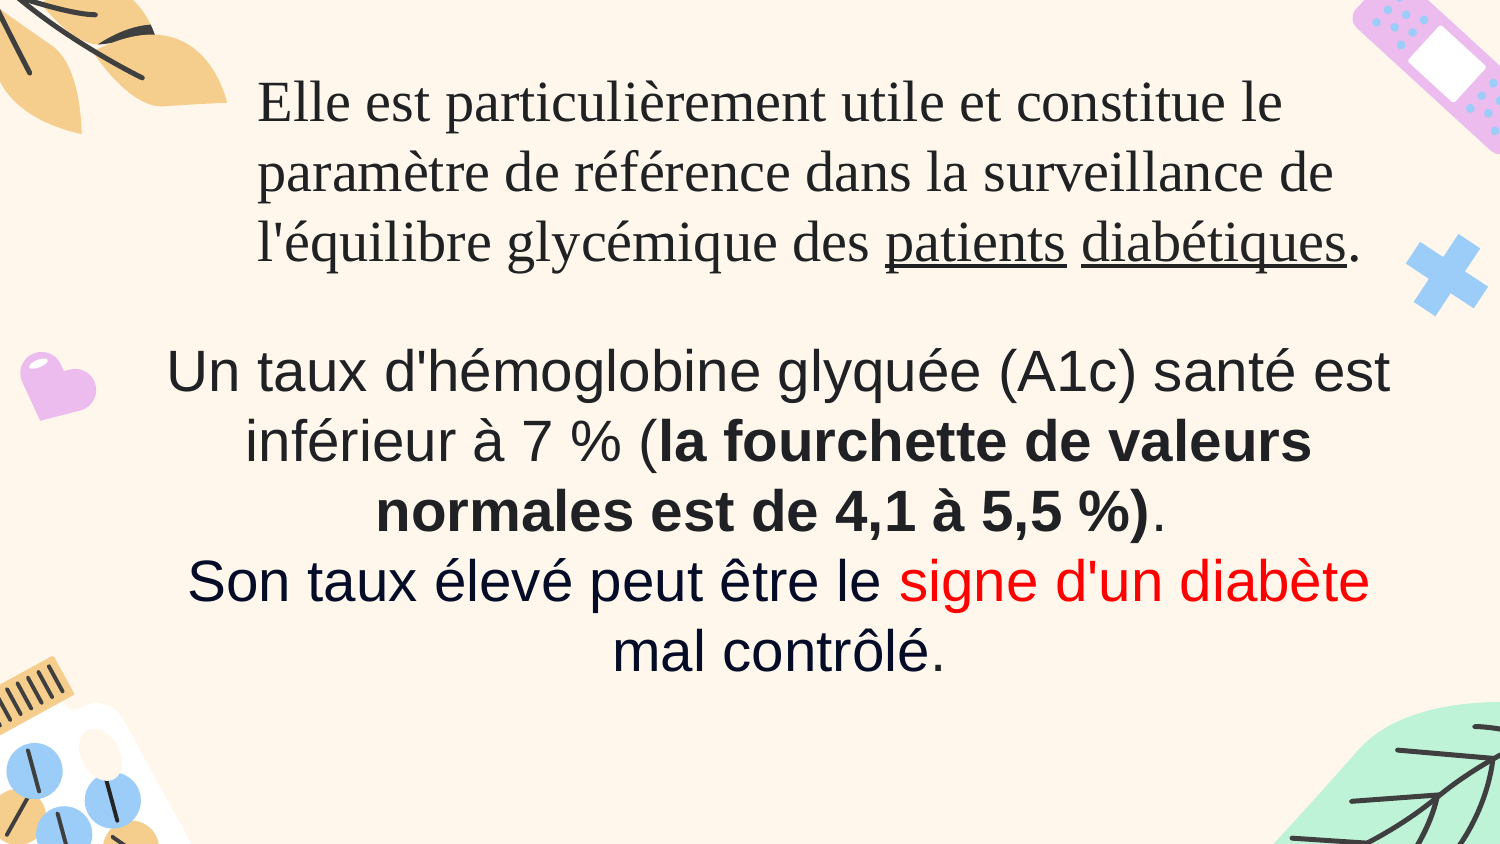

Elle est particulièrement utile et constitue le paramètre de référence dans la surveillance de l'équilibre glycémique des patients diabétiques.
# Un taux d'hémoglobine glyquée (A1c) santé est inférieur à 7 % (la fourchette de valeurs normales est de 4,1 à 5,5 %). Son taux élevé peut être le signe d'un diabète mal contrôlé.